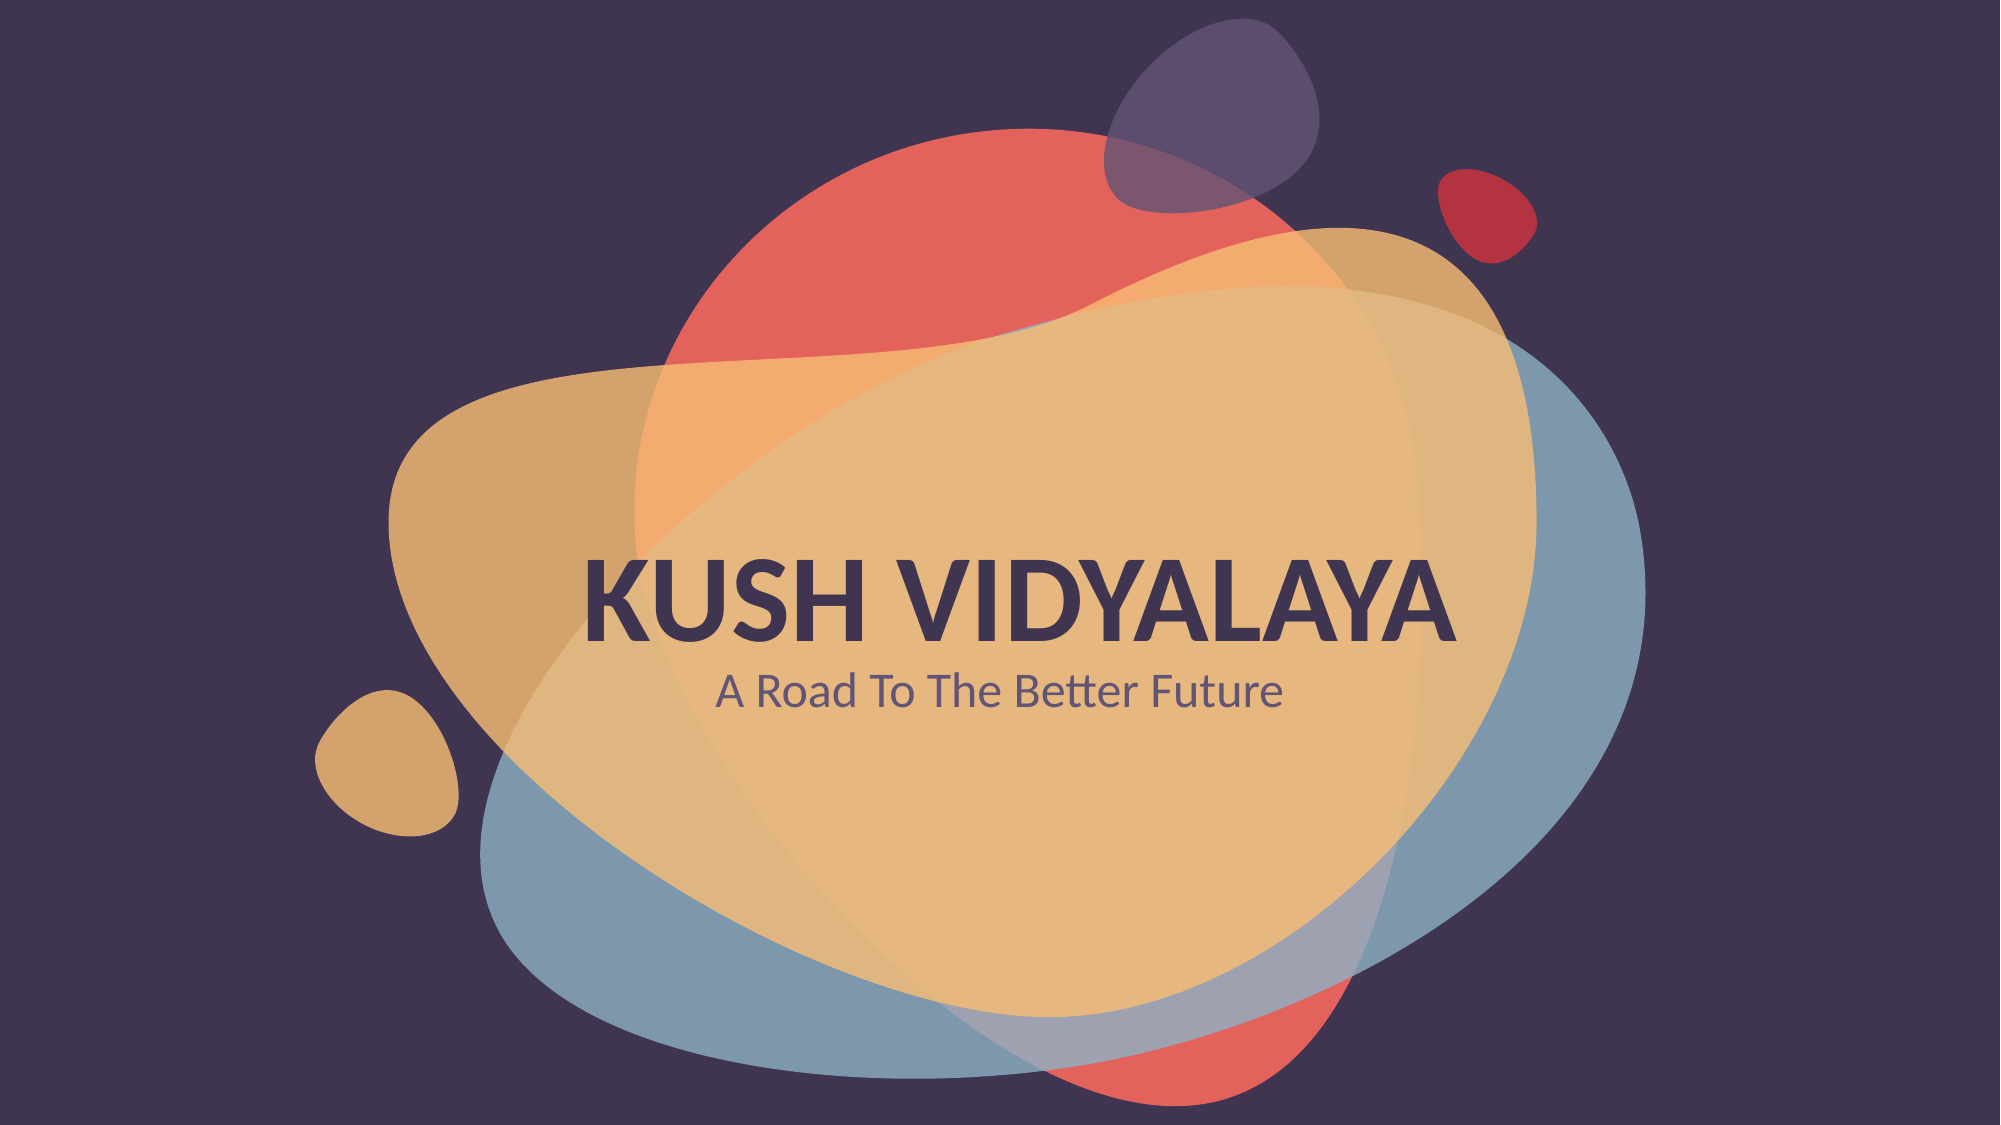

# KUSH VIDYALAYA
A Road To The Better Future